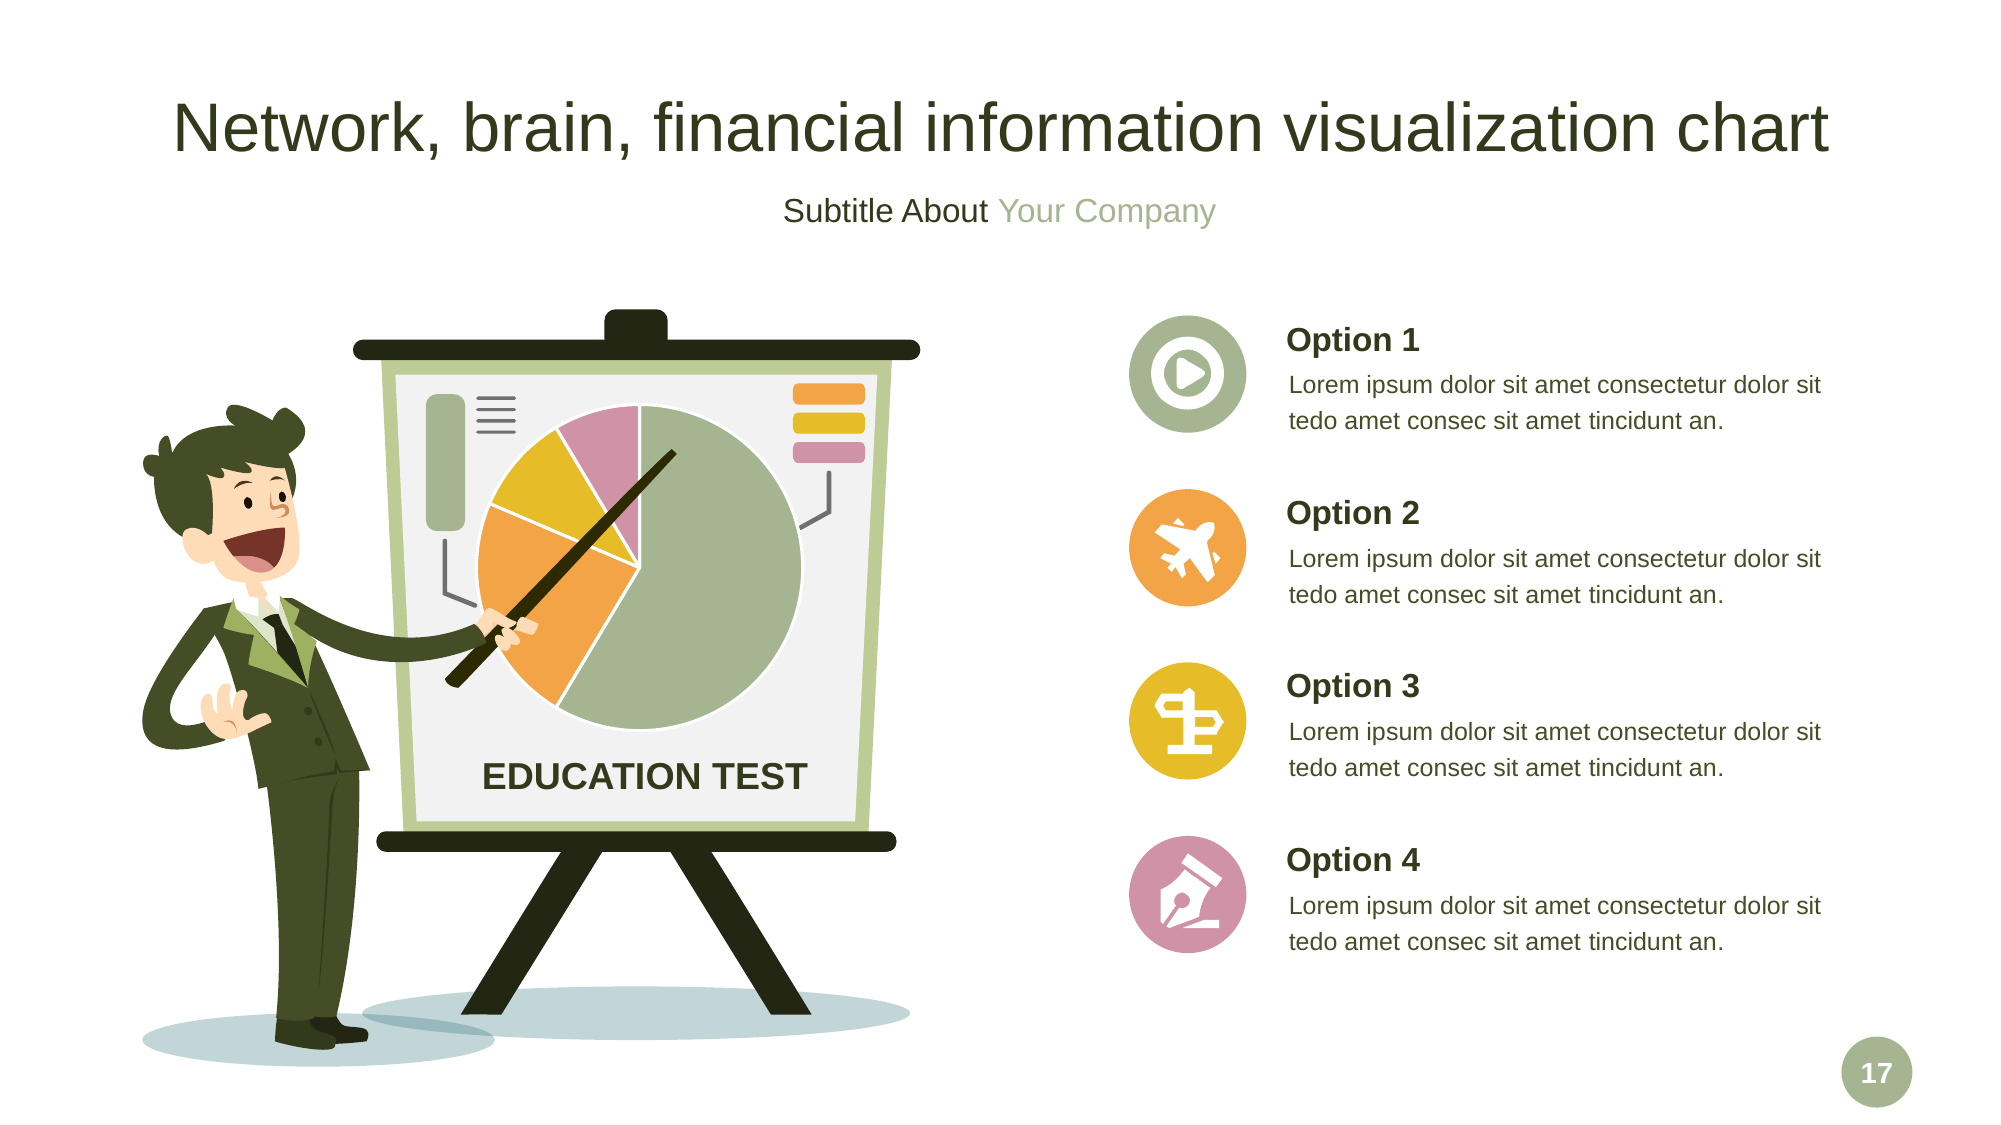

# Network, brain, financial information visualization chart

EDUCATION TEST

Option 1

Lorem ipsum dolor sit amet consectetur dolor sit tedo amet consec sit amet tincidunt an.

### Chart

| Category | Sales |
|---|---|
| 1st Qtr | 8.2 |
| 2nd Qtr | 3.2 |
| 3rd Qtr | 1.4 |
| 4th Qtr | 1.2 |

Option 2

Lorem ipsum dolor sit amet consectetur dolor sit tedo amet consec sit amet tincidunt an.
Option 3

Lorem ipsum dolor sit amet consectetur dolor sit tedo amet consec sit amet tincidunt an.
Option 4

Lorem ipsum dolor sit amet consectetur dolor sit tedo amet consec sit amet tincidunt an.